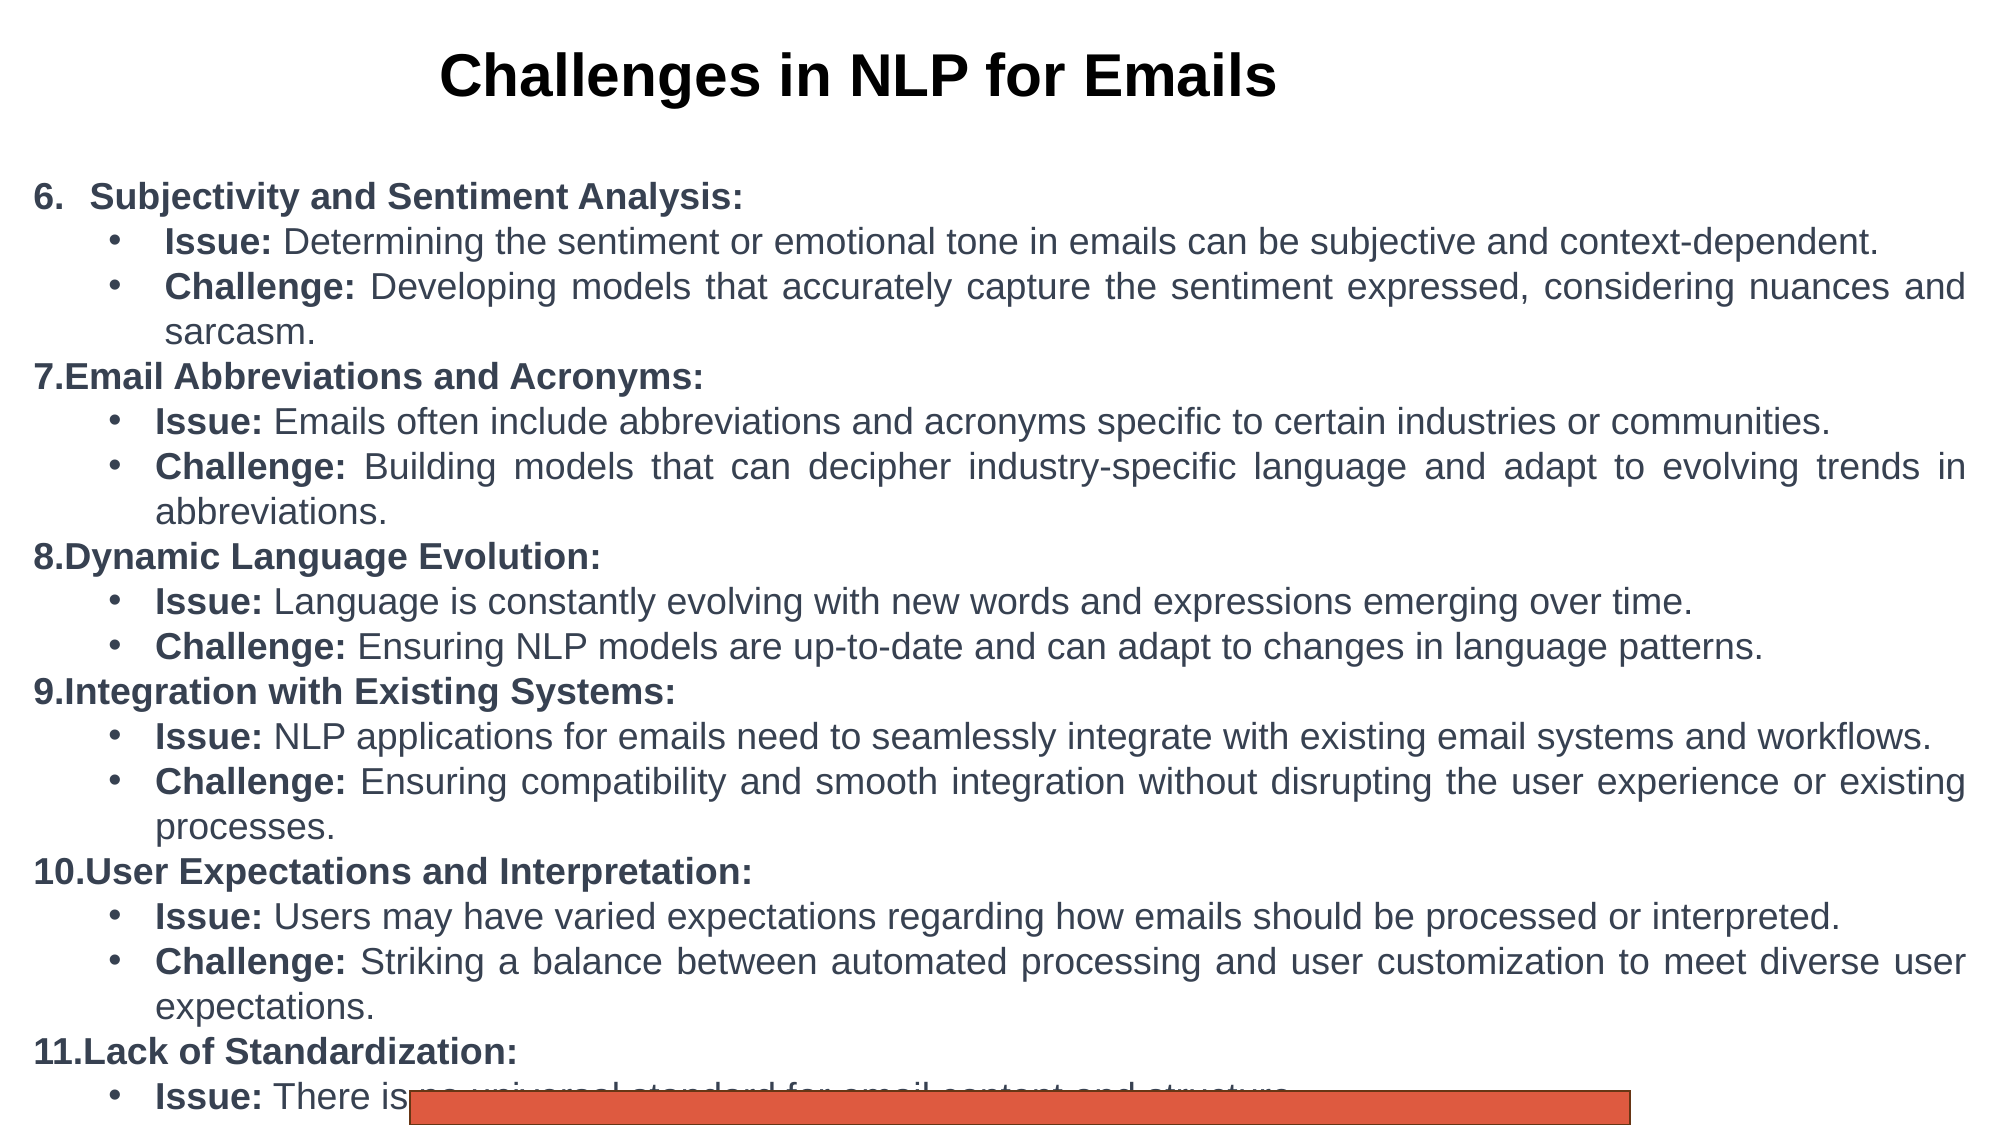

Challenges in NLP for Emails
Subjectivity and Sentiment Analysis:
Issue: Determining the sentiment or emotional tone in emails can be subjective and context-dependent.
Challenge: Developing models that accurately capture the sentiment expressed, considering nuances and sarcasm.
Email Abbreviations and Acronyms:
Issue: Emails often include abbreviations and acronyms specific to certain industries or communities.
Challenge: Building models that can decipher industry-specific language and adapt to evolving trends in abbreviations.
Dynamic Language Evolution:
Issue: Language is constantly evolving with new words and expressions emerging over time.
Challenge: Ensuring NLP models are up-to-date and can adapt to changes in language patterns.
Integration with Existing Systems:
Issue: NLP applications for emails need to seamlessly integrate with existing email systems and workflows.
Challenge: Ensuring compatibility and smooth integration without disrupting the user experience or existing processes.
User Expectations and Interpretation:
Issue: Users may have varied expectations regarding how emails should be processed or interpreted.
Challenge: Striking a balance between automated processing and user customization to meet diverse user expectations.
Lack of Standardization:
Issue: There is no universal standard for email content and structure.
Challenge: Adapting NLP models to handle the diverse formats and structures of emails across different platforms and services.